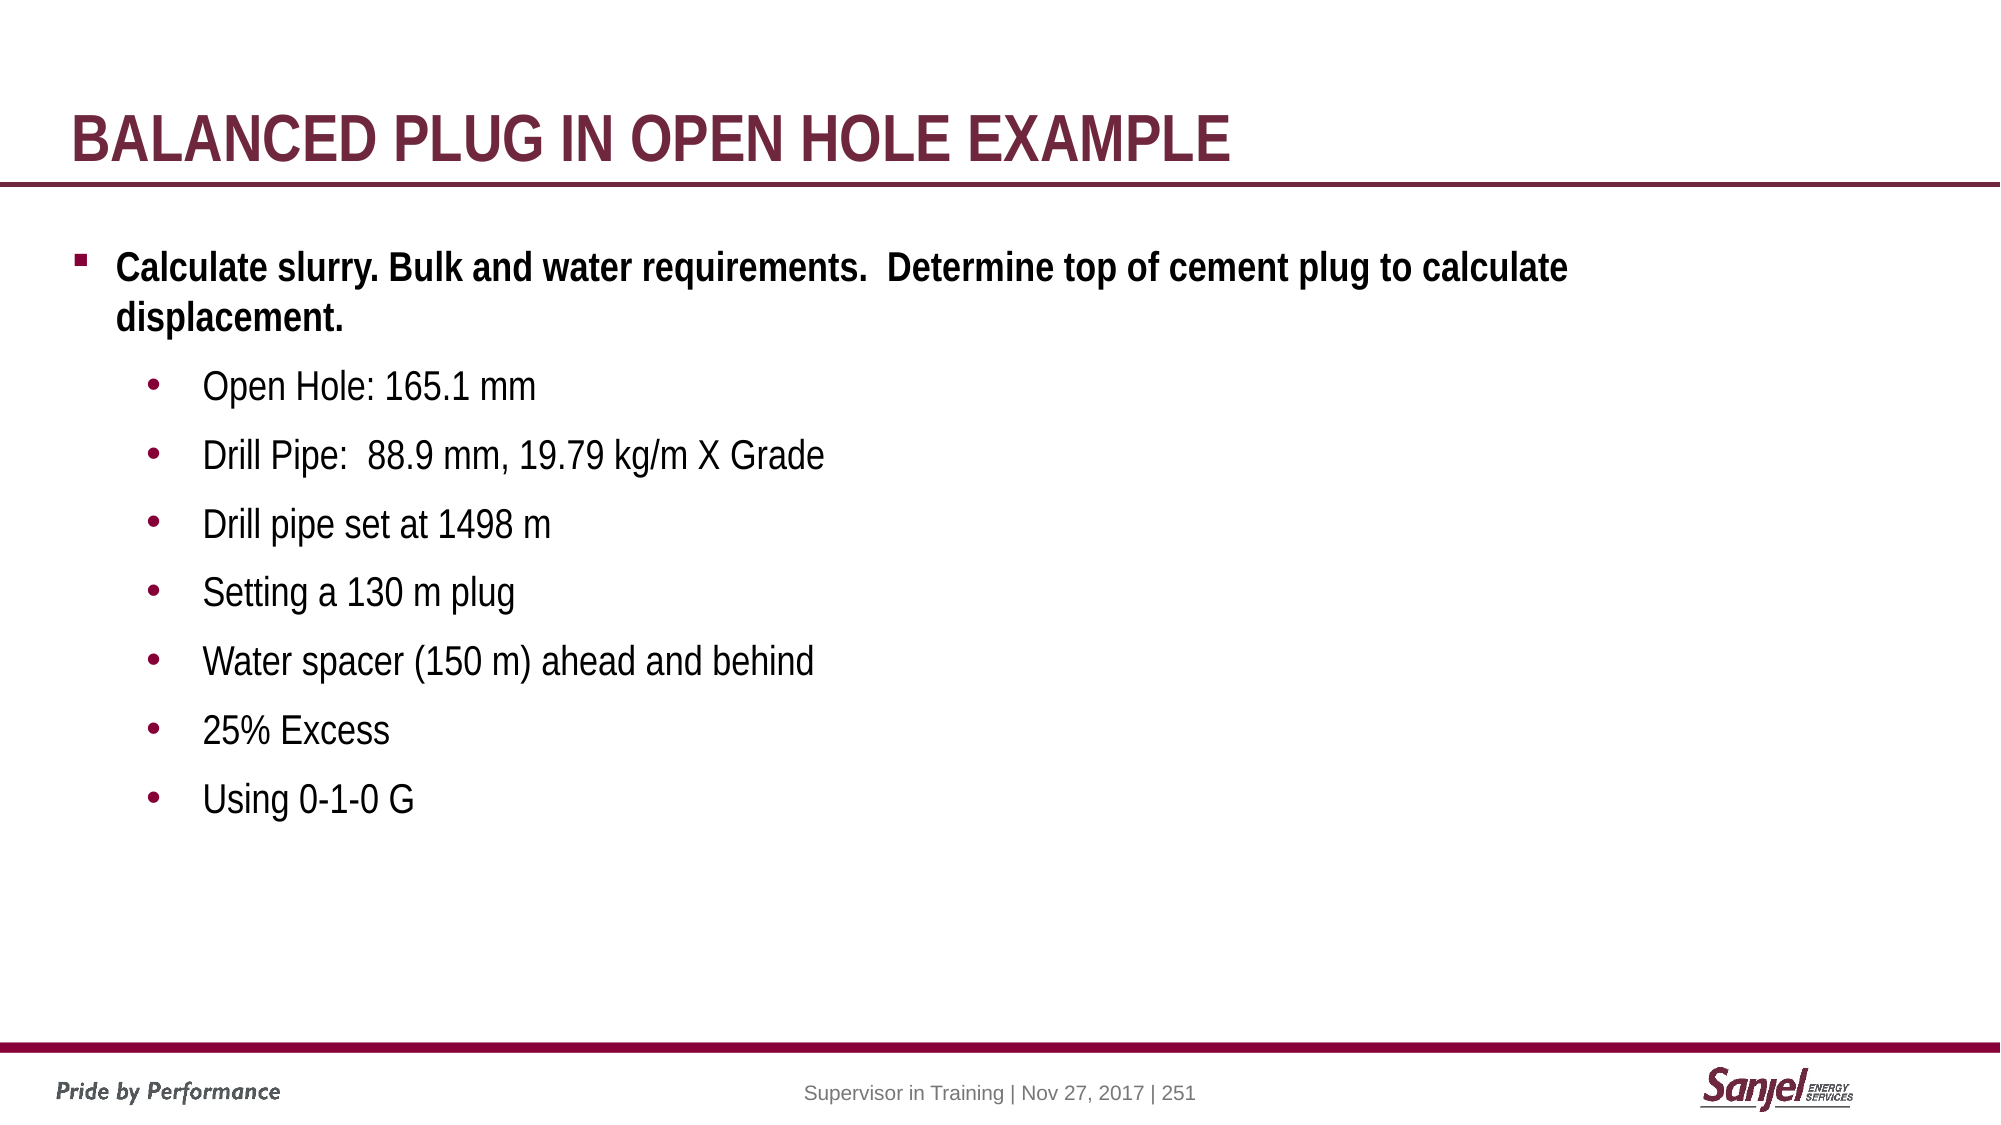

# Balanced plug in Open Hole example
Calculate slurry. Bulk and water requirements.  Determine top of cement plug to calculate displacement.
Open Hole: 165.1 mm
Drill Pipe:  88.9 mm, 19.79 kg/m X Grade
Drill pipe set at 1498 m
Setting a 130 m plug
Water spacer (150 m) ahead and behind
25% Excess
Using 0-1-0 G